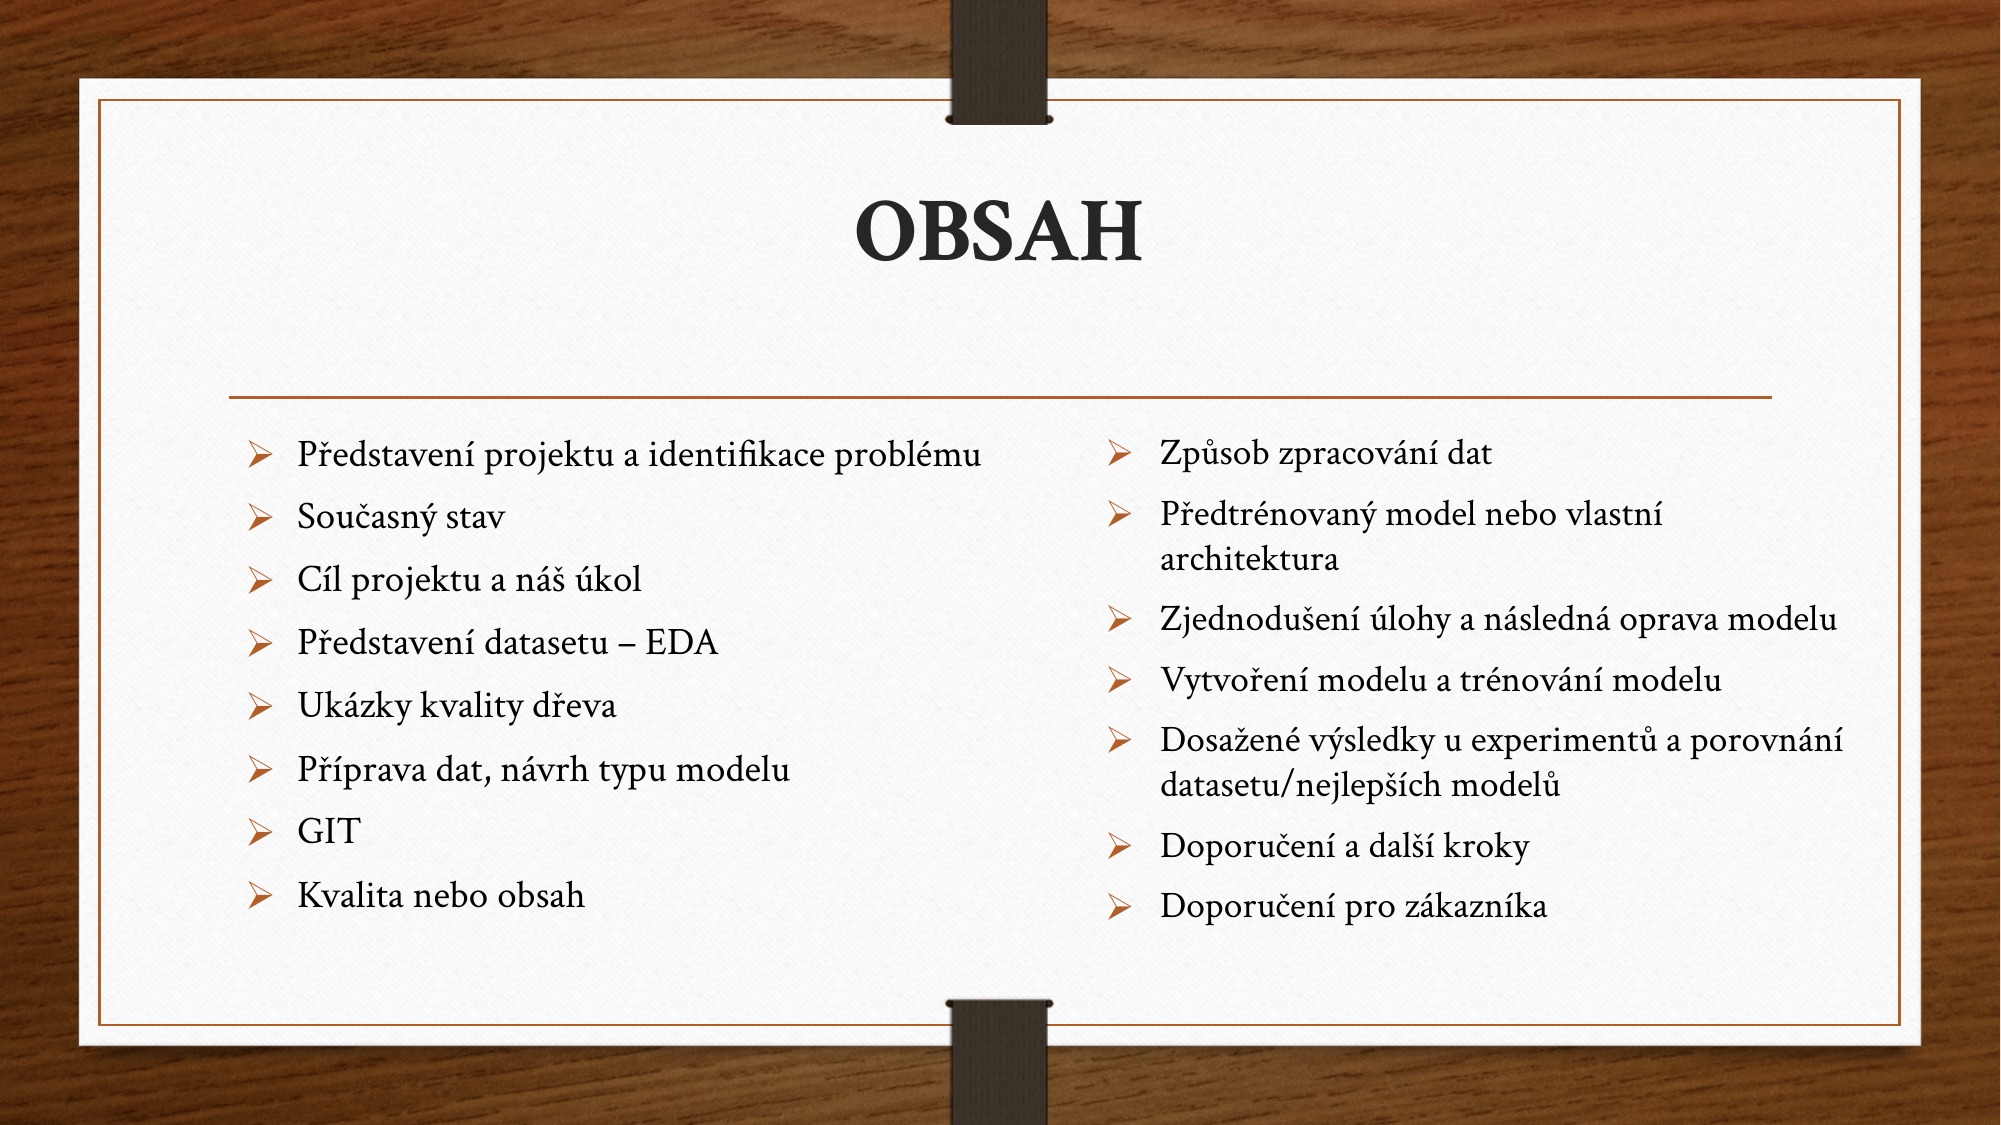

# OBSAH
Představení projektu a identifikace problému
Současný stav
Cíl projektu a náš úkol
Představení datasetu – EDA
Ukázky kvality dřeva
Příprava dat, návrh typu modelu
GIT
Kvalita nebo obsah
Způsob zpracování dat
Předtrénovaný model nebo vlastní architektura
Zjednodušení úlohy a následná oprava modelu
Vytvoření modelu a trénování modelu
Dosažené výsledky u experimentů a porovnání datasetu/nejlepších modelů
Doporučení a další kroky
Doporučení pro zákazníka